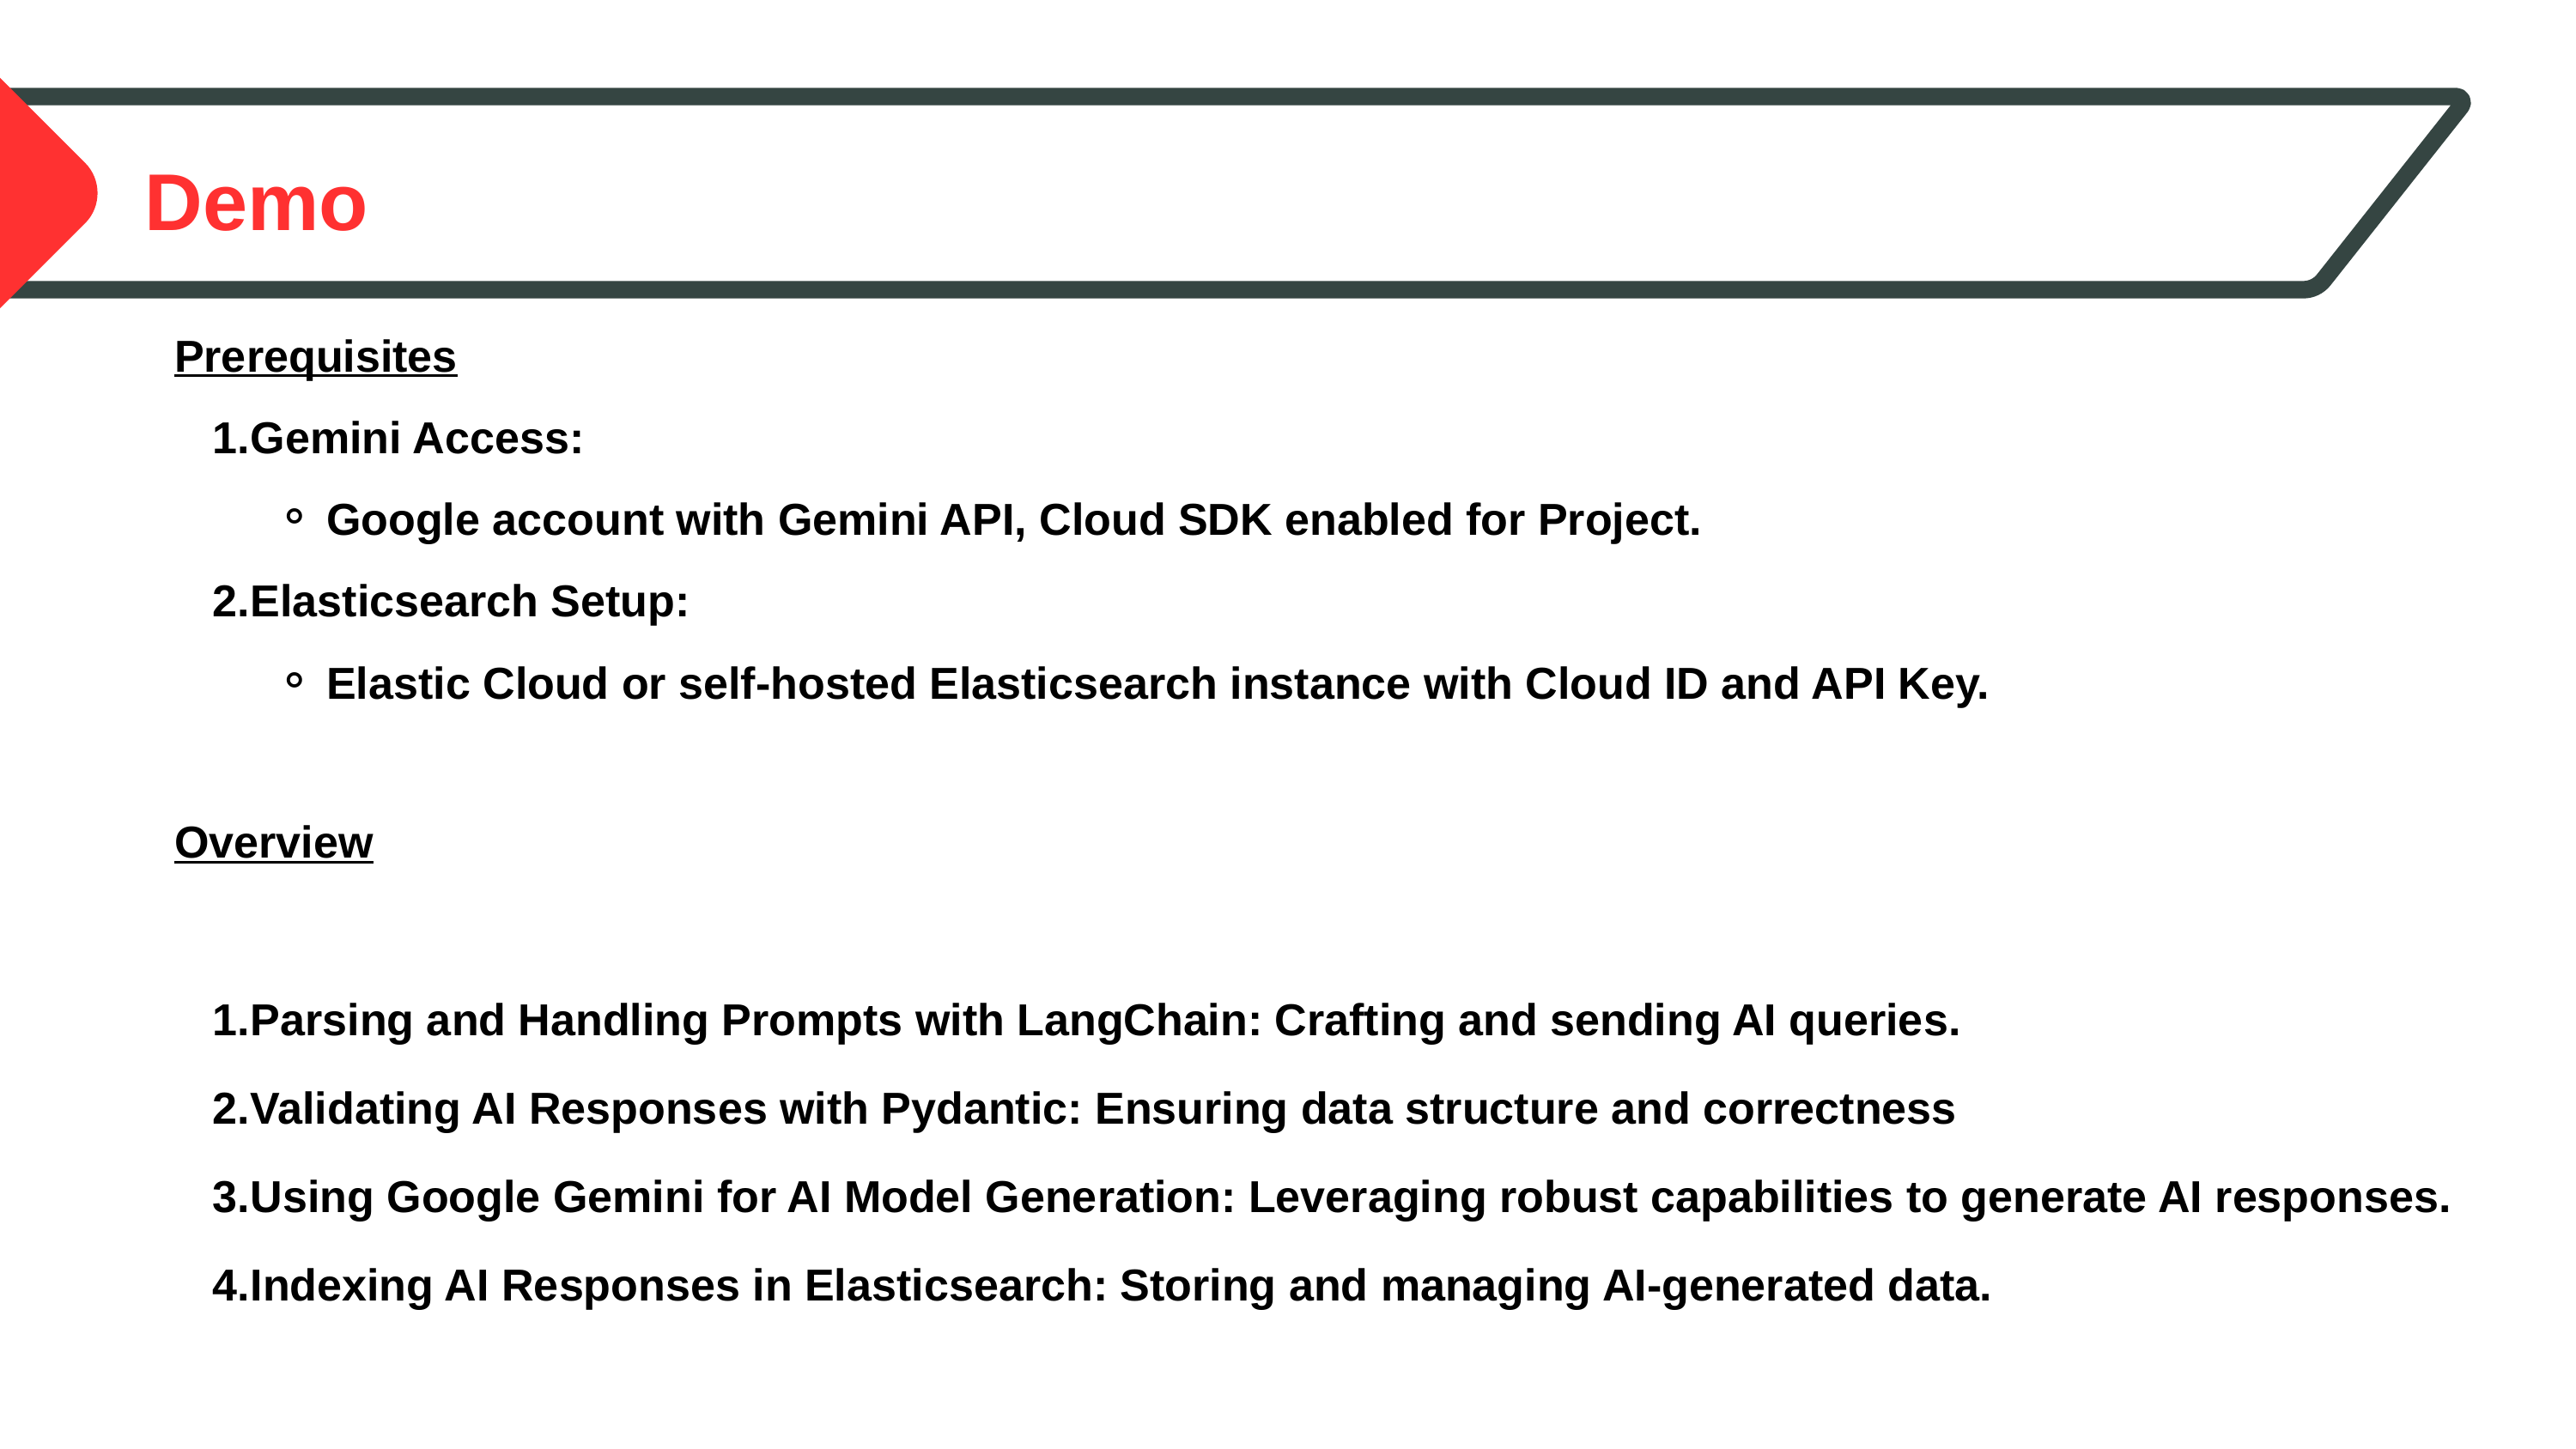

Demo
Prerequisites
Gemini Access:
Google account with Gemini API, Cloud SDK enabled for Project.
Elasticsearch Setup:
Elastic Cloud or self-hosted Elasticsearch instance with Cloud ID and API Key.

Overview

Parsing and Handling Prompts with LangChain: Crafting and sending AI queries.
Validating AI Responses with Pydantic: Ensuring data structure and correctness
Using Google Gemini for AI Model Generation: Leveraging robust capabilities to generate AI responses.
Indexing AI Responses in Elasticsearch: Storing and managing AI-generated data.